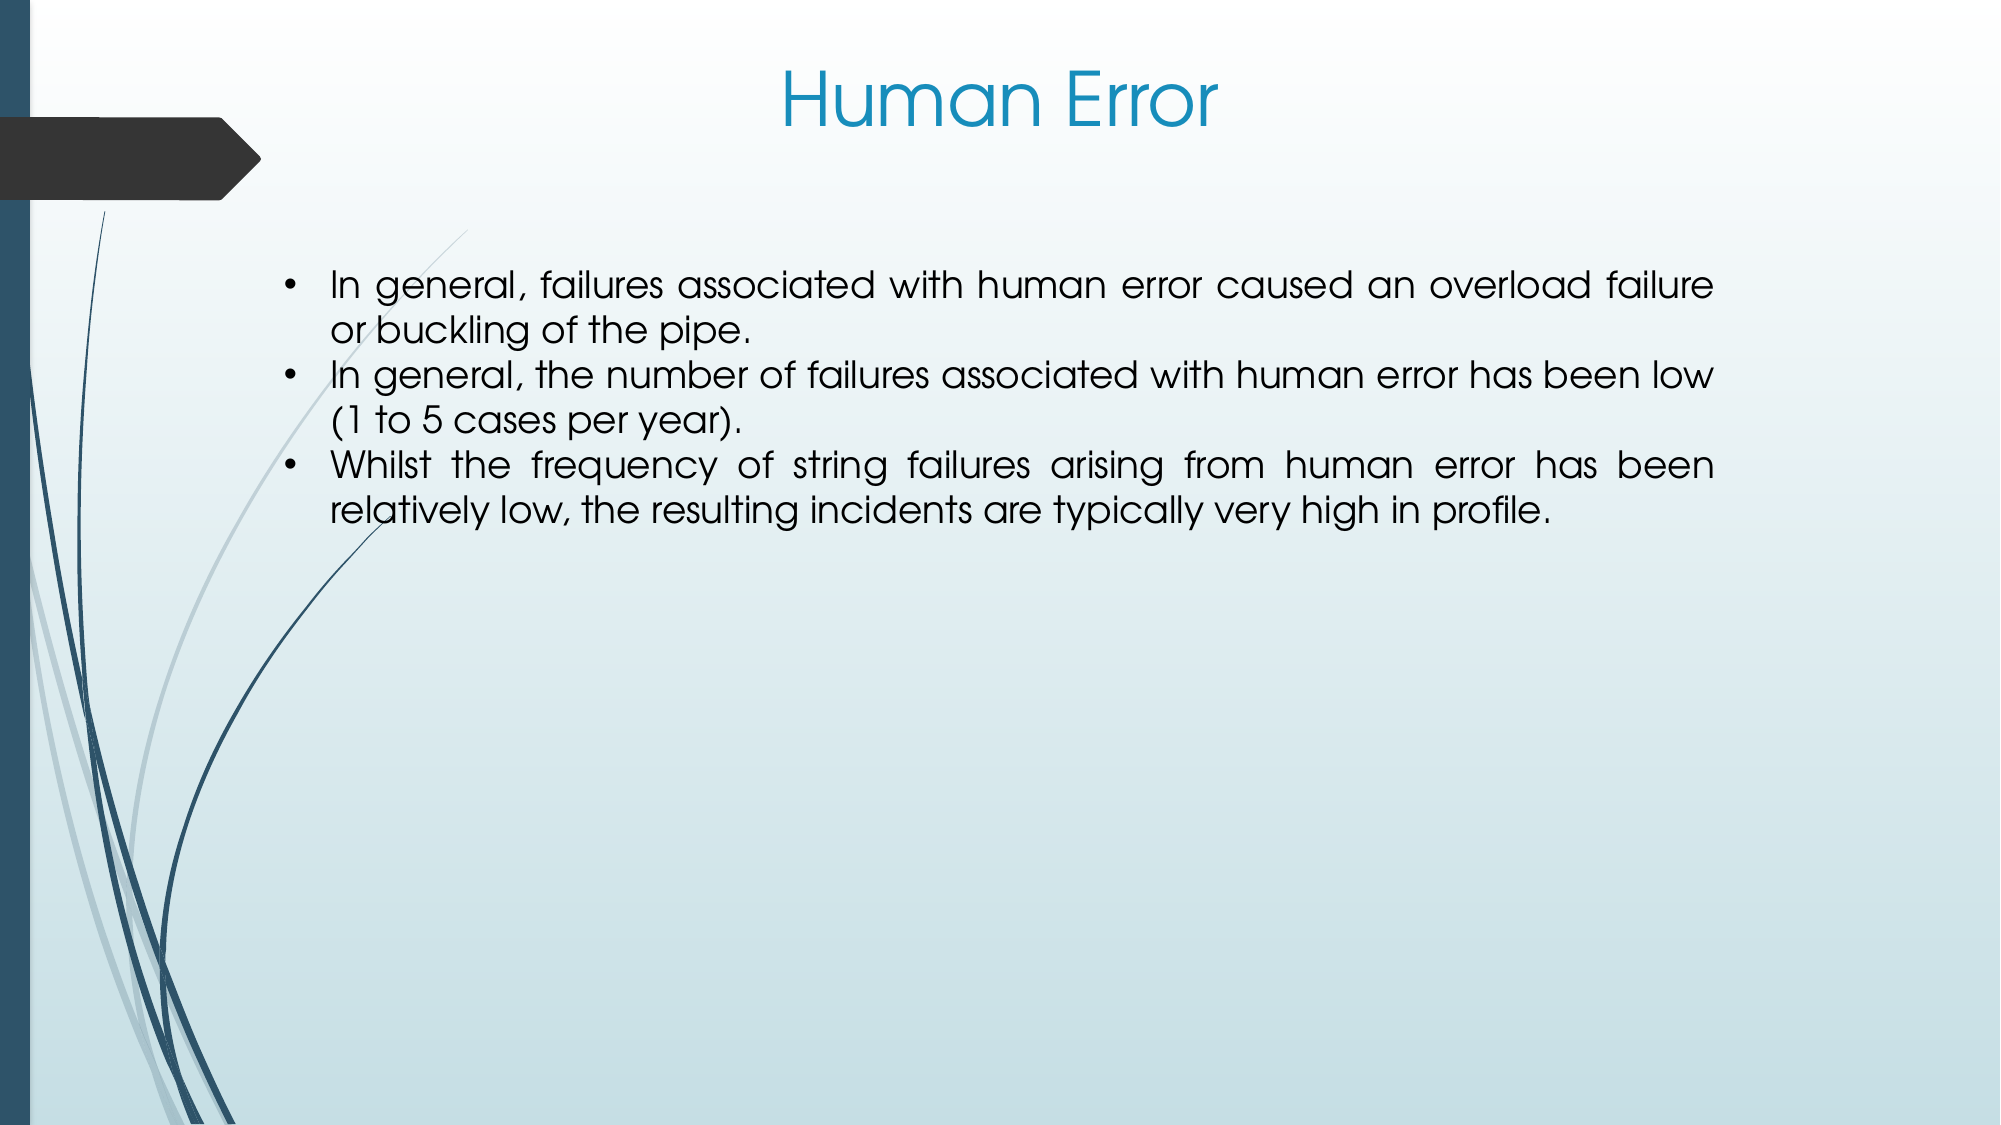

# Human Error
In general, failures associated with human error caused an overload failure or buckling of the pipe.
In general, the number of failures associated with human error has been low (1 to 5 cases per year).
Whilst the frequency of string failures arising from human error has been relatively low, the resulting incidents are typically very high in profile.